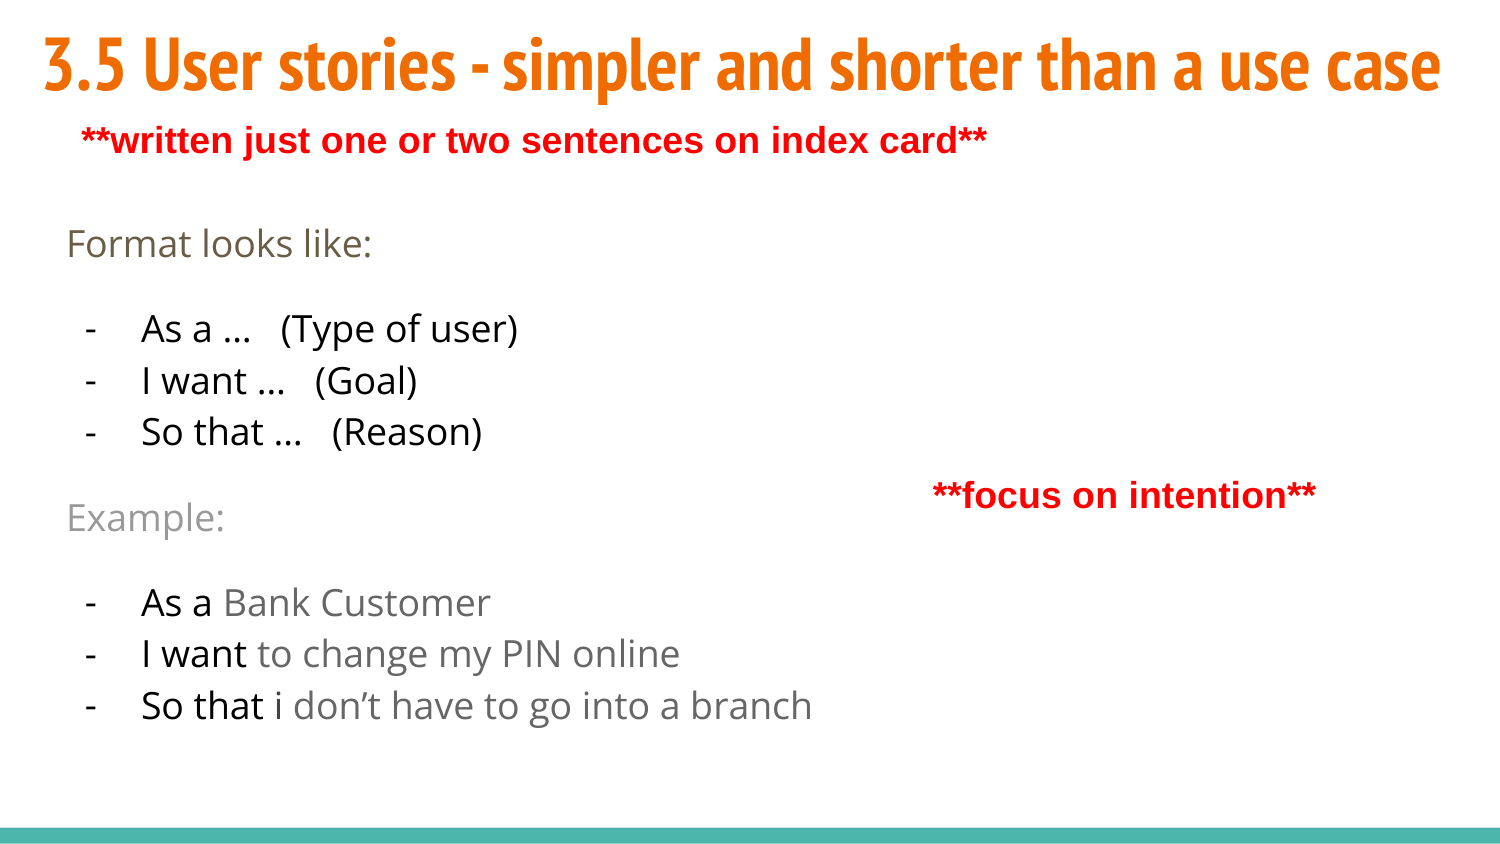

# 3.5 User stories - simpler and shorter than a use case
**written just one or two sentences on index card**
Format looks like:
As a …   (Type of user)
I want …   (Goal)
So that …   (Reason)
Example:
As a Bank Customer
I want to change my PIN online
So that i don’t have to go into a branch
**focus on intention**